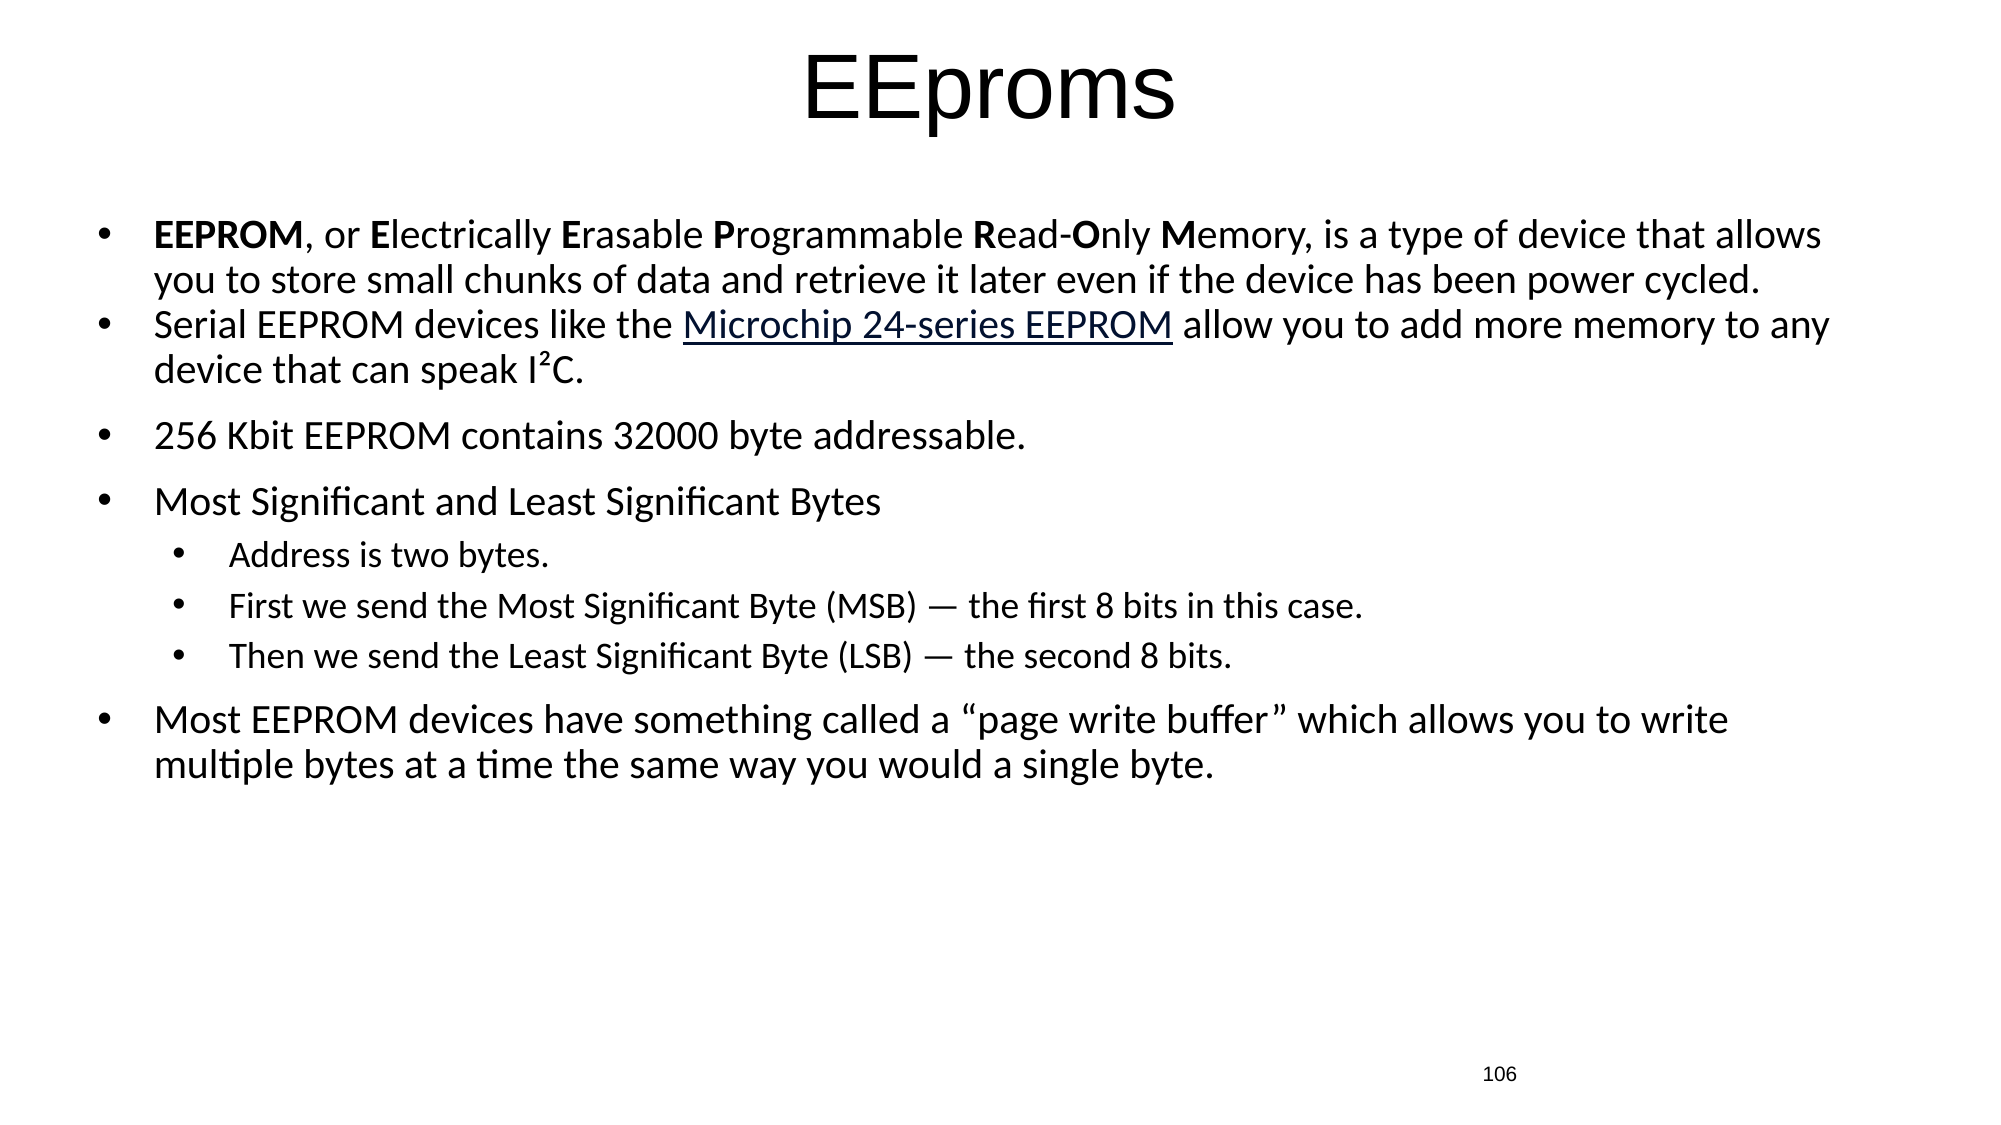

# EEproms
EEPROM, or Electrically Erasable Programmable Read-Only Memory, is a type of device that allows you to store small chunks of data and retrieve it later even if the device has been power cycled.
Serial EEPROM devices like the Microchip 24-series EEPROM allow you to add more memory to any device that can speak I²C.
256 Kbit EEPROM contains 32000 byte addressable.
Most Significant and Least Significant Bytes
Address is two bytes.
First we send the Most Significant Byte (MSB) — the first 8 bits in this case.
Then we send the Least Significant Byte (LSB) — the second 8 bits.
Most EEPROM devices have something called a “page write buffer” which allows you to write multiple bytes at a time the same way you would a single byte.
106